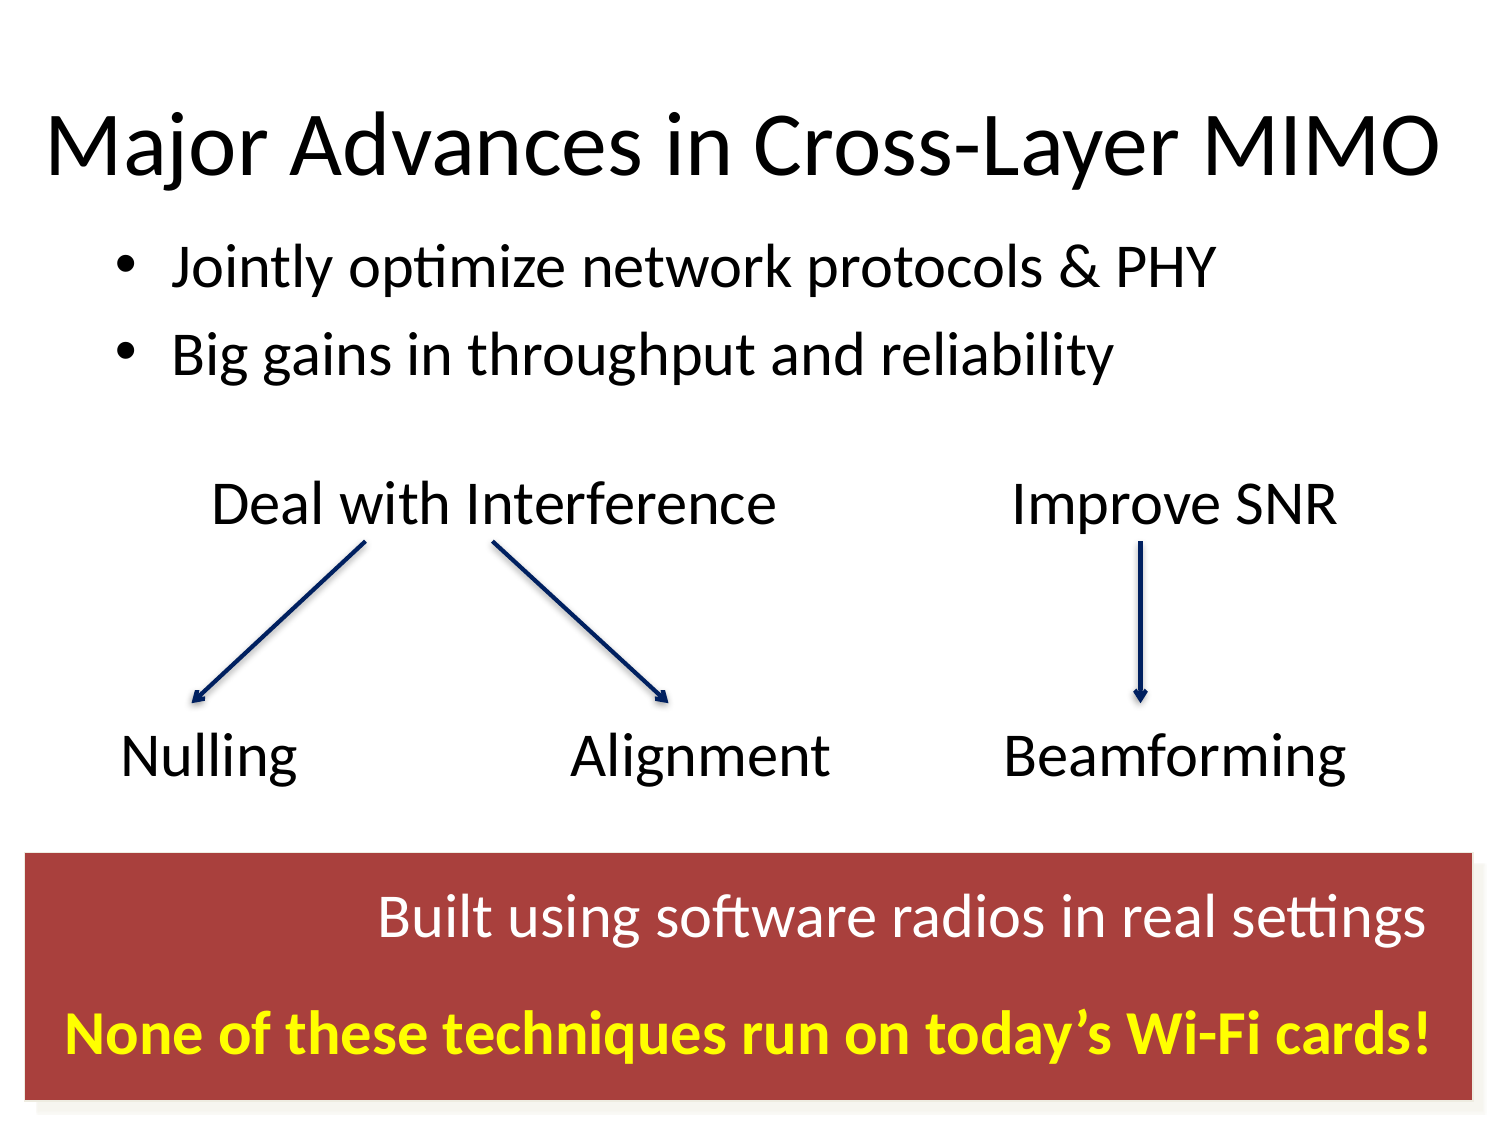

# Major Advances in Cross-Layer MIMO
Jointly optimize network protocols & PHY
Big gains in throughput and reliability
Deal with Interference
Improve SNR
Nulling
Alignment
Beamforming
		Built using software radios in real settings
None of these techniques run on today’s Wi-Fi cards!